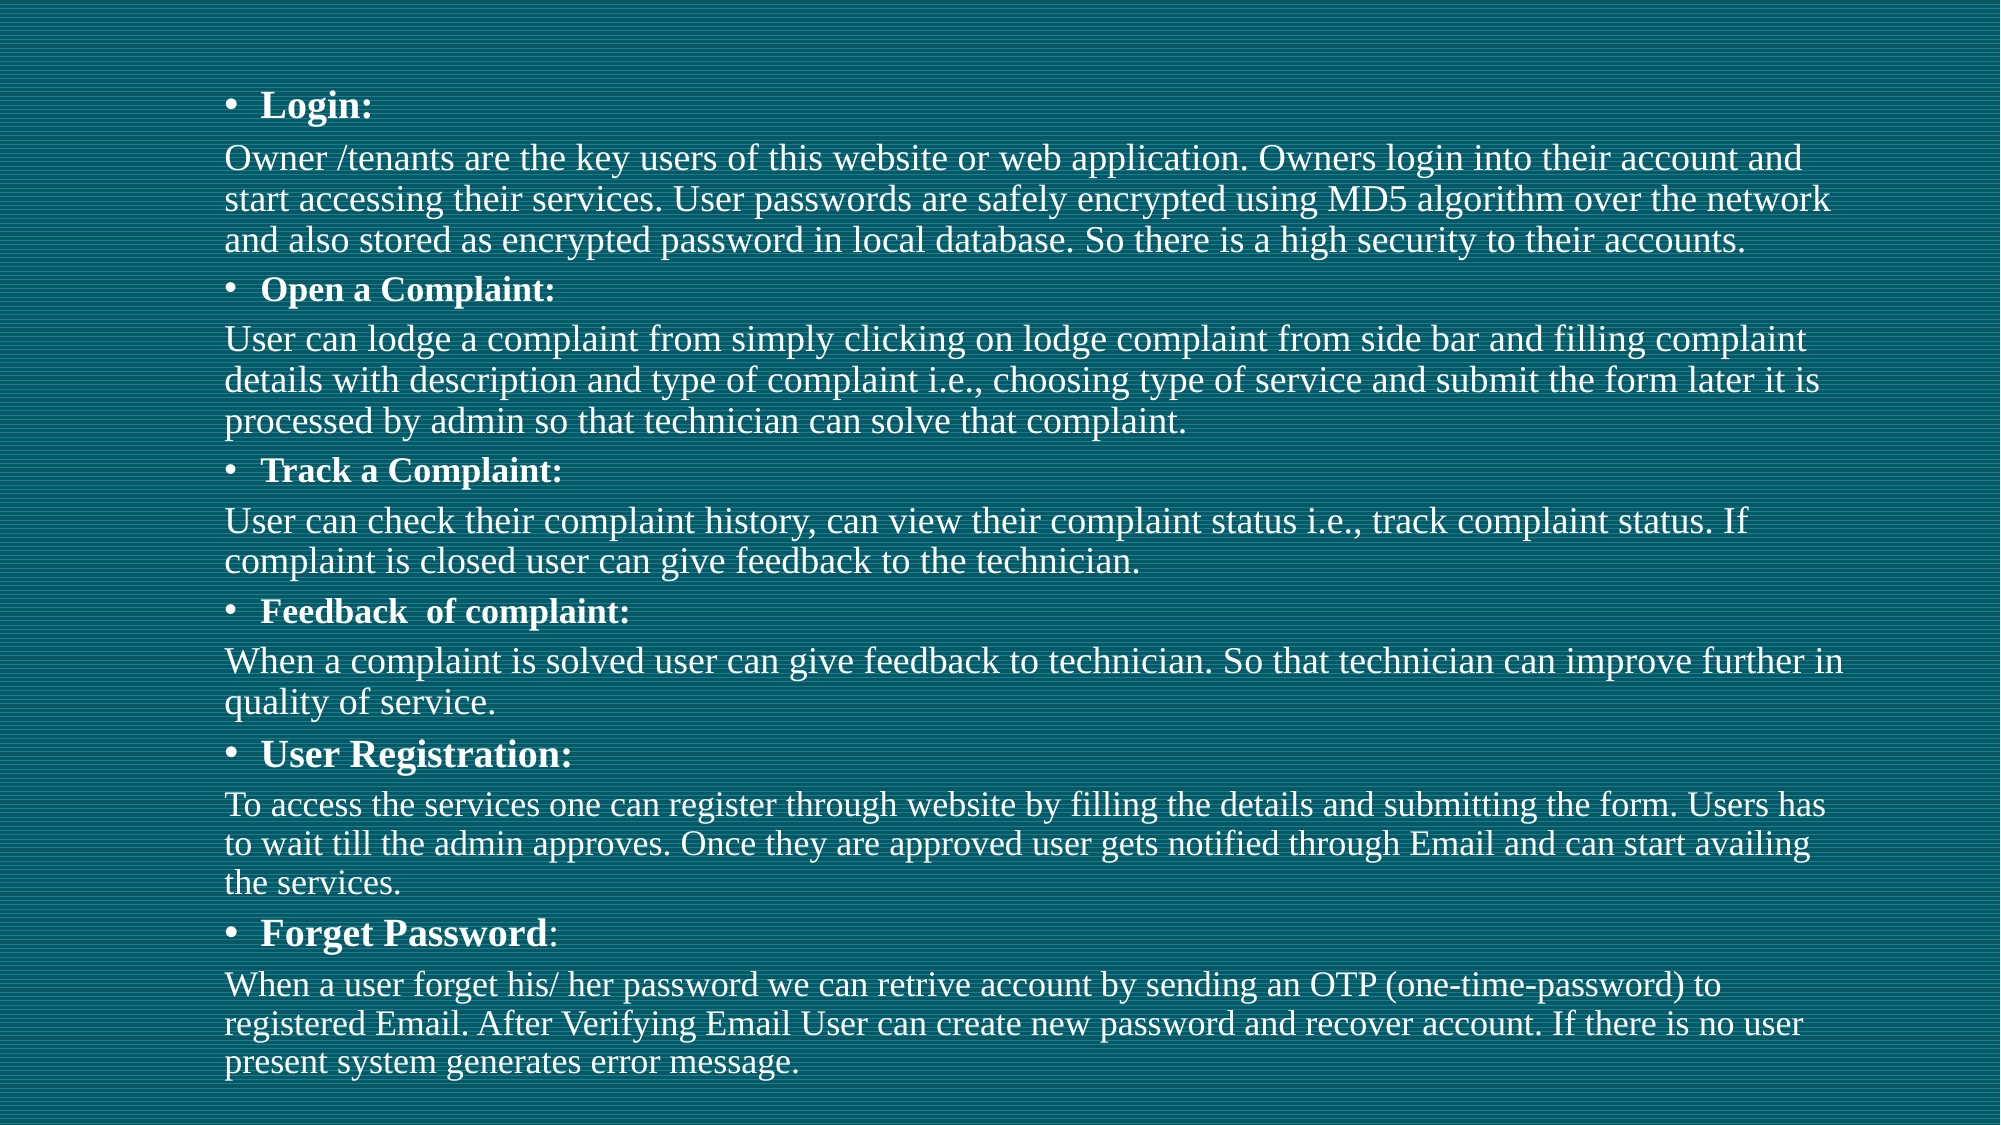

Login:
Owner /tenants are the key users of this website or web application. Owners login into their account and start accessing their services. User passwords are safely encrypted using MD5 algorithm over the network and also stored as encrypted password in local database. So there is a high security to their accounts.
Open a Complaint:
User can lodge a complaint from simply clicking on lodge complaint from side bar and filling complaint details with description and type of complaint i.e., choosing type of service and submit the form later it is processed by admin so that technician can solve that complaint.
Track a Complaint:
User can check their complaint history, can view their complaint status i.e., track complaint status. If complaint is closed user can give feedback to the technician.
Feedback  of complaint:
When a complaint is solved user can give feedback to technician. So that technician can improve further in quality of service.
User Registration:
To access the services one can register through website by filling the details and submitting the form. Users has to wait till the admin approves. Once they are approved user gets notified through Email and can start availing the services.
Forget Password:
When a user forget his/ her password we can retrive account by sending an OTP (one-time-password) to registered Email. After Verifying Email User can create new password and recover account. If there is no user present system generates error message.